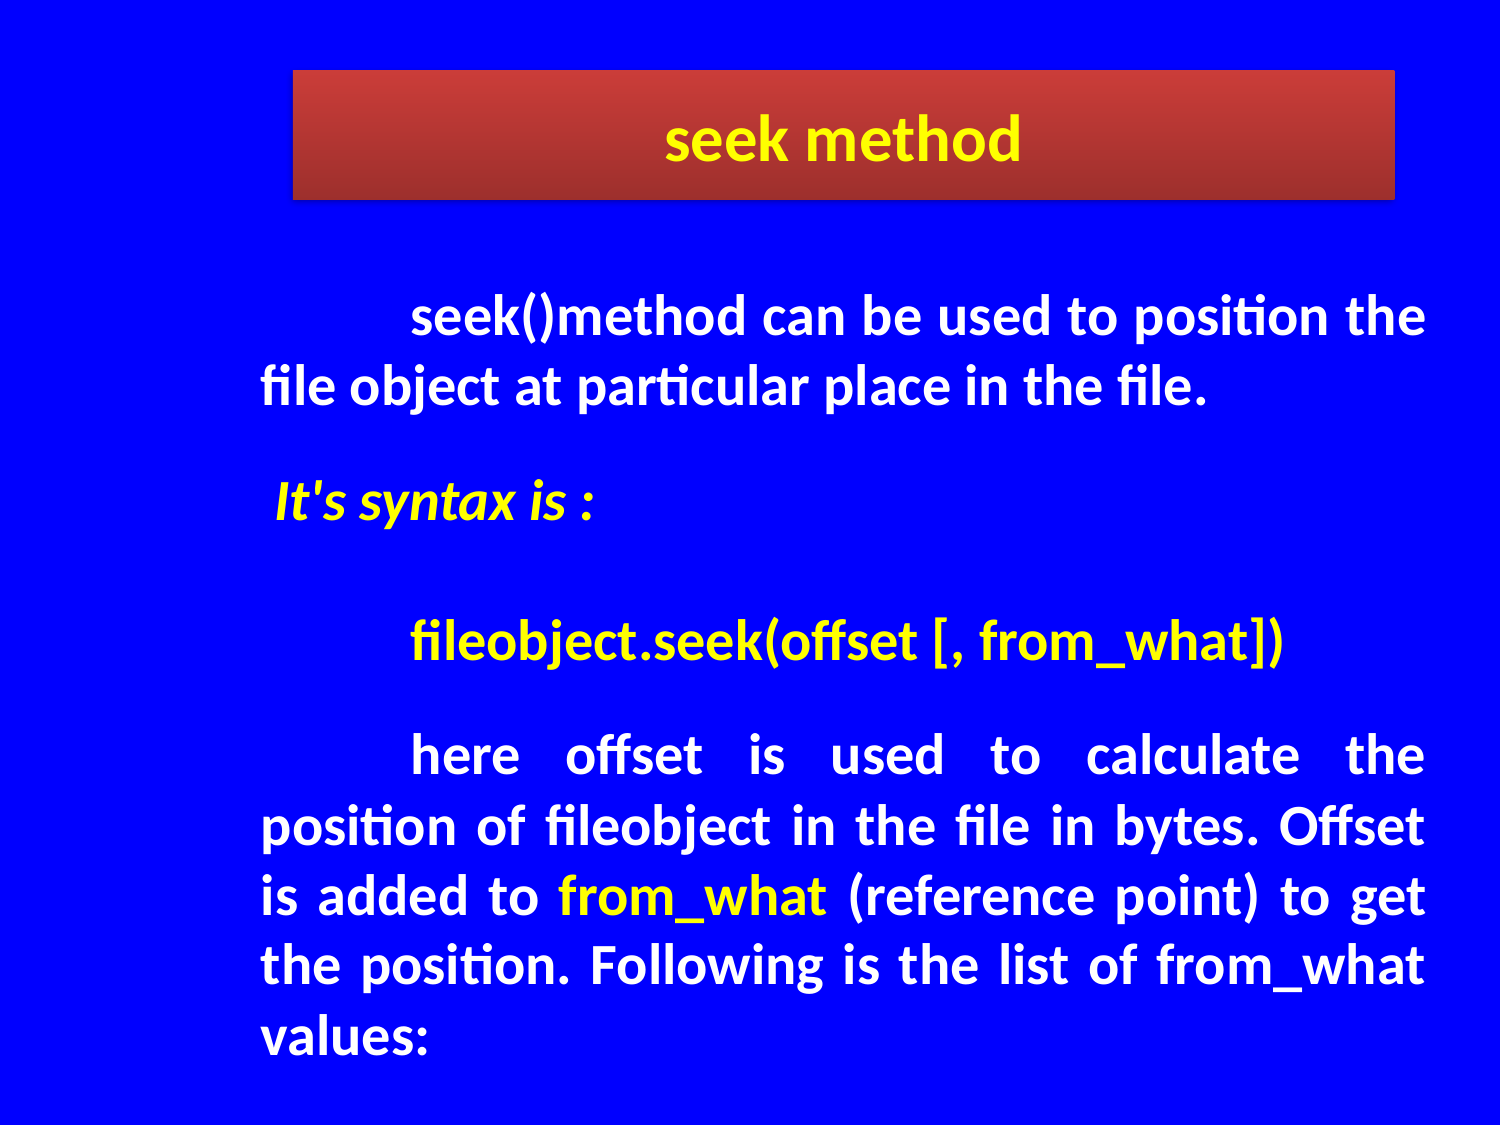

seek method
	seek()method can be used to position the file object at particular place in the file.

 It's syntax is :

	fileobject.seek(offset [, from_what])

	here offset is used to calculate the position of fileobject in the file in bytes. Offset is added to from_what (reference point) to get the position. Following is the list of from_what values: